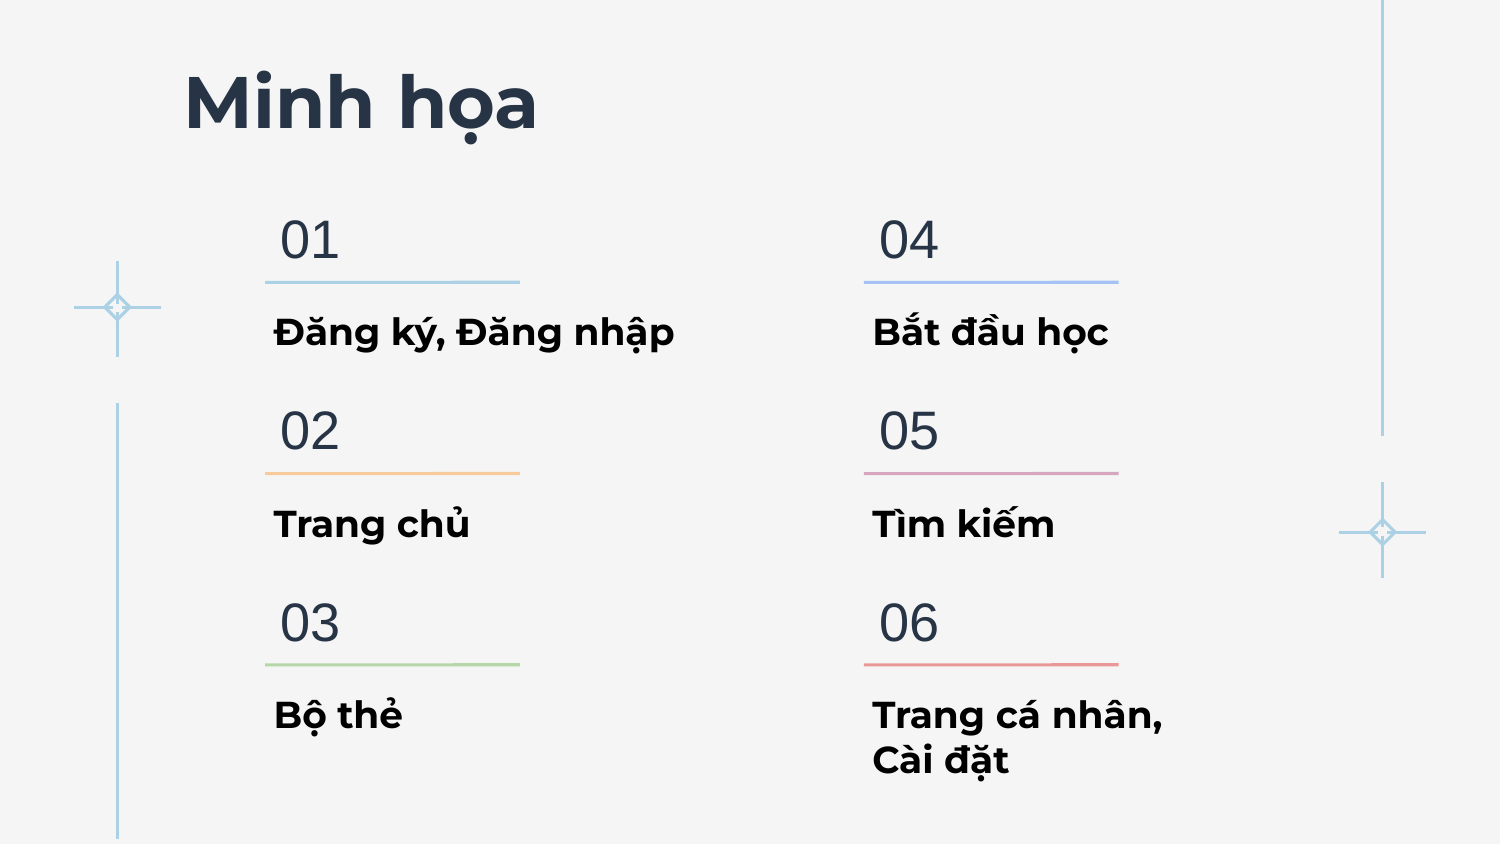

Minh họa
01
04
Bắt đầu học
Đăng ký, Đăng nhập
02
05
Trang chủ
Tìm kiếm
03
06
Bộ thẻ
Trang cá nhân, Cài đặt